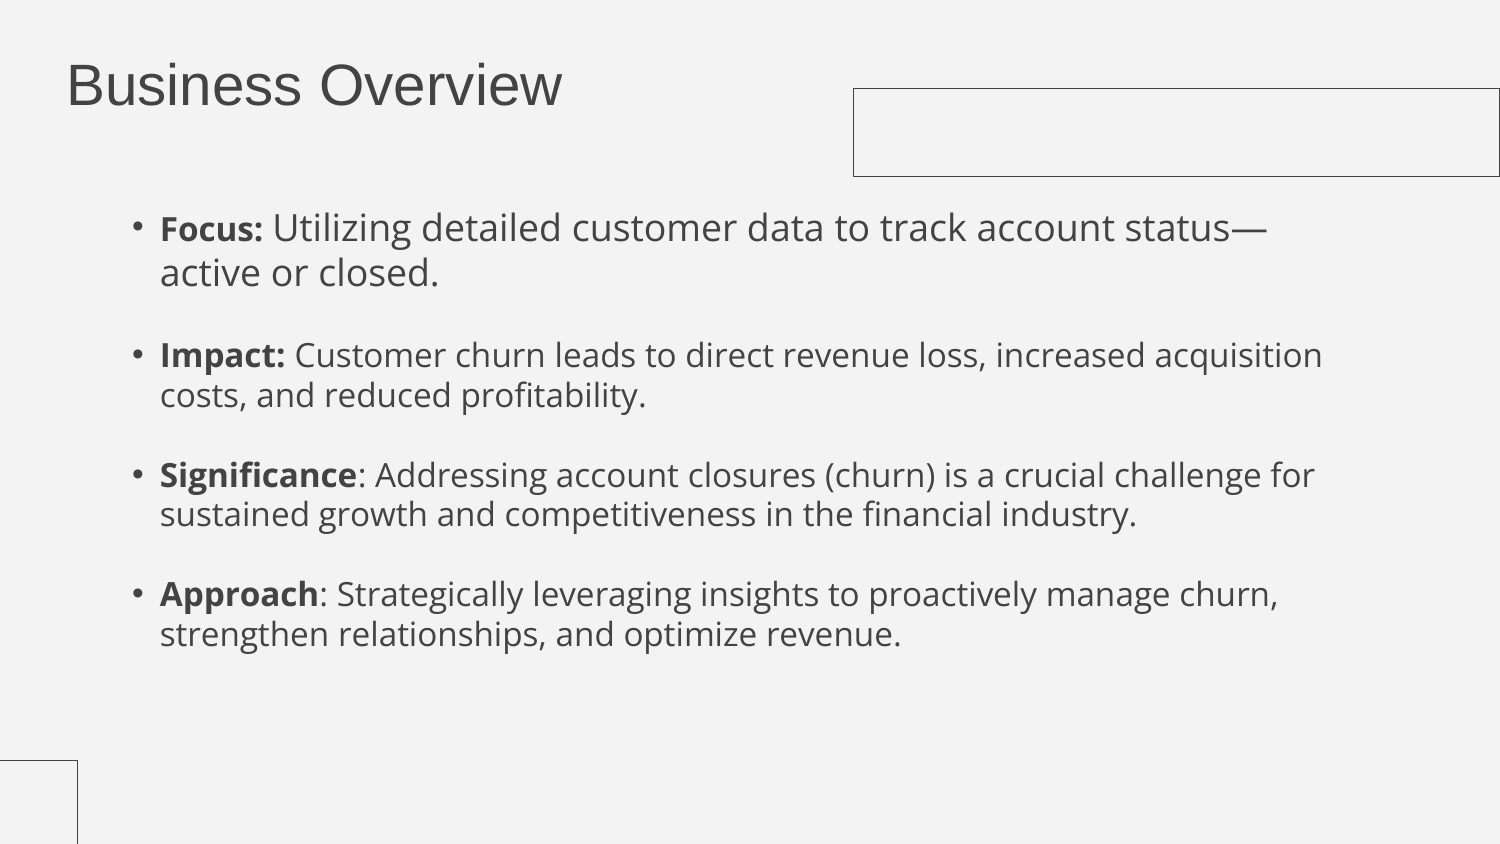

# Business Overview

Focus: Utilizing detailed customer data to track account status—active or closed.

Impact: Customer churn leads to direct revenue loss, increased acquisition costs, and reduced profitability.

Significance: Addressing account closures (churn) is a crucial challenge for sustained growth and competitiveness in the financial industry.

Approach: Strategically leveraging insights to proactively manage churn, strengthen relationships, and optimize revenue.